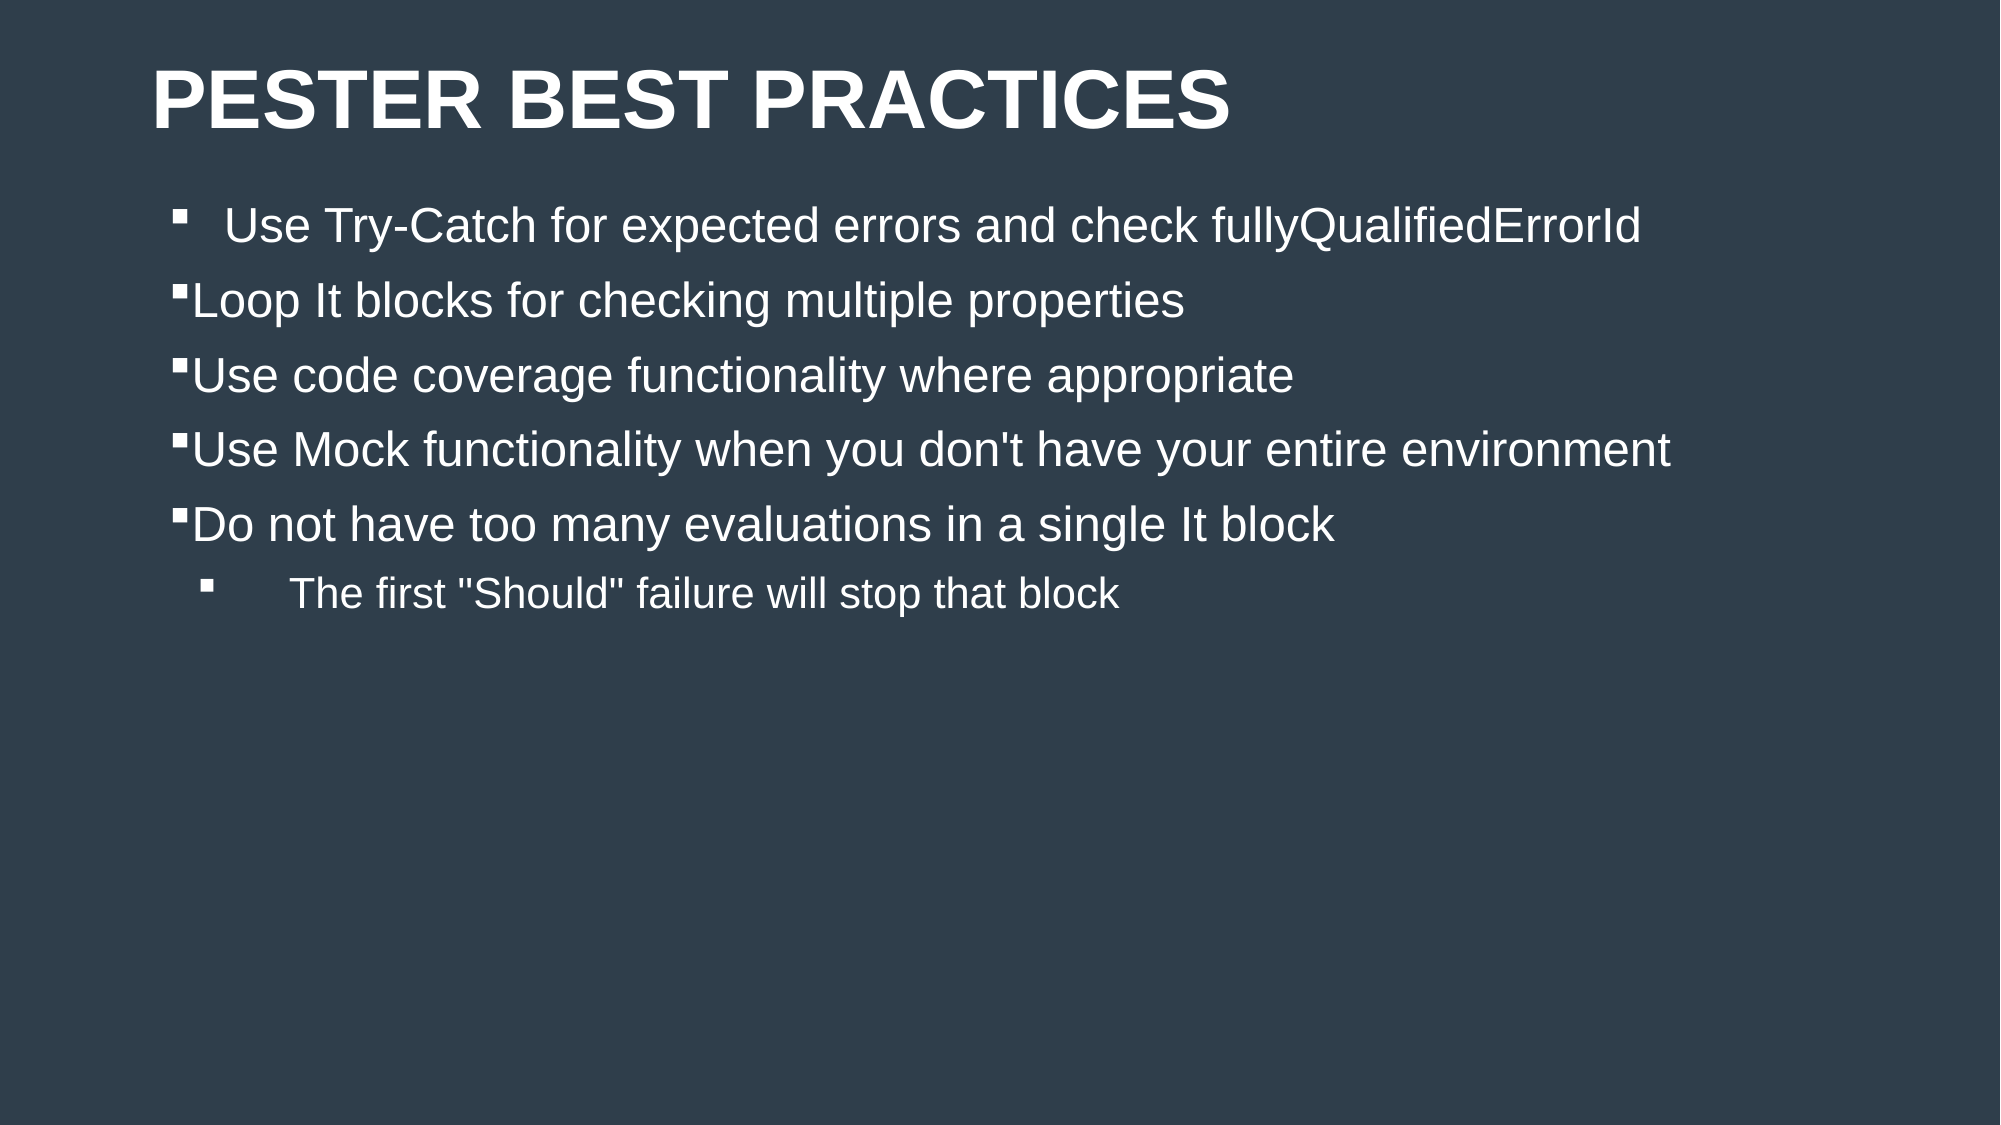

# Pester Best Practices
Use Try-Catch for expected errors and check fullyQualifiedErrorId
Loop It blocks for checking multiple properties
Use code coverage functionality where appropriate
Use Mock functionality when you don't have your entire environment
Do not have too many evaluations in a single It block
The first "Should" failure will stop that block